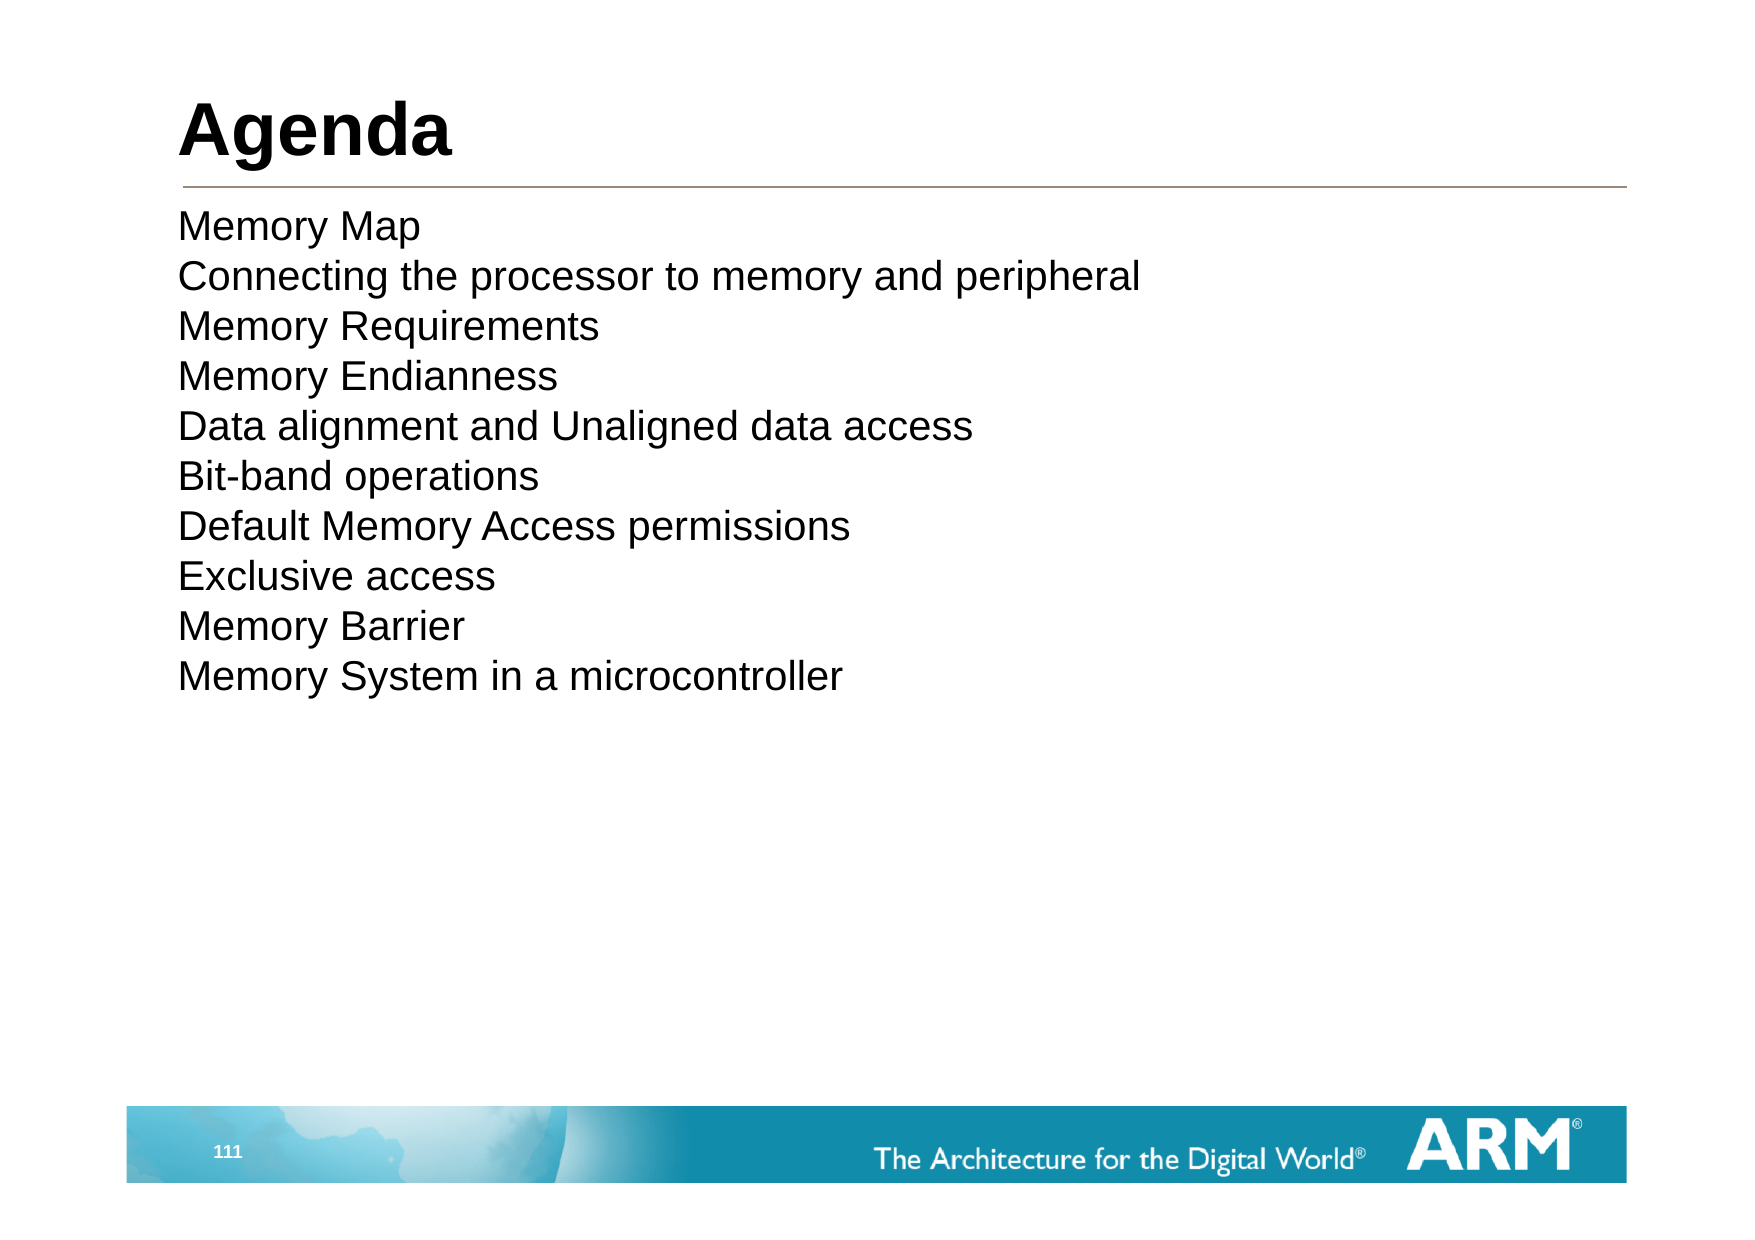

# Agenda
Memory Map
Connecting the processor to memory and peripheral
Memory Requirements
Memory Endianness
Data alignment and Unaligned data access
Bit-band operations
Default Memory Access permissions
Exclusive access
Memory Barrier
Memory System in a microcontroller

111